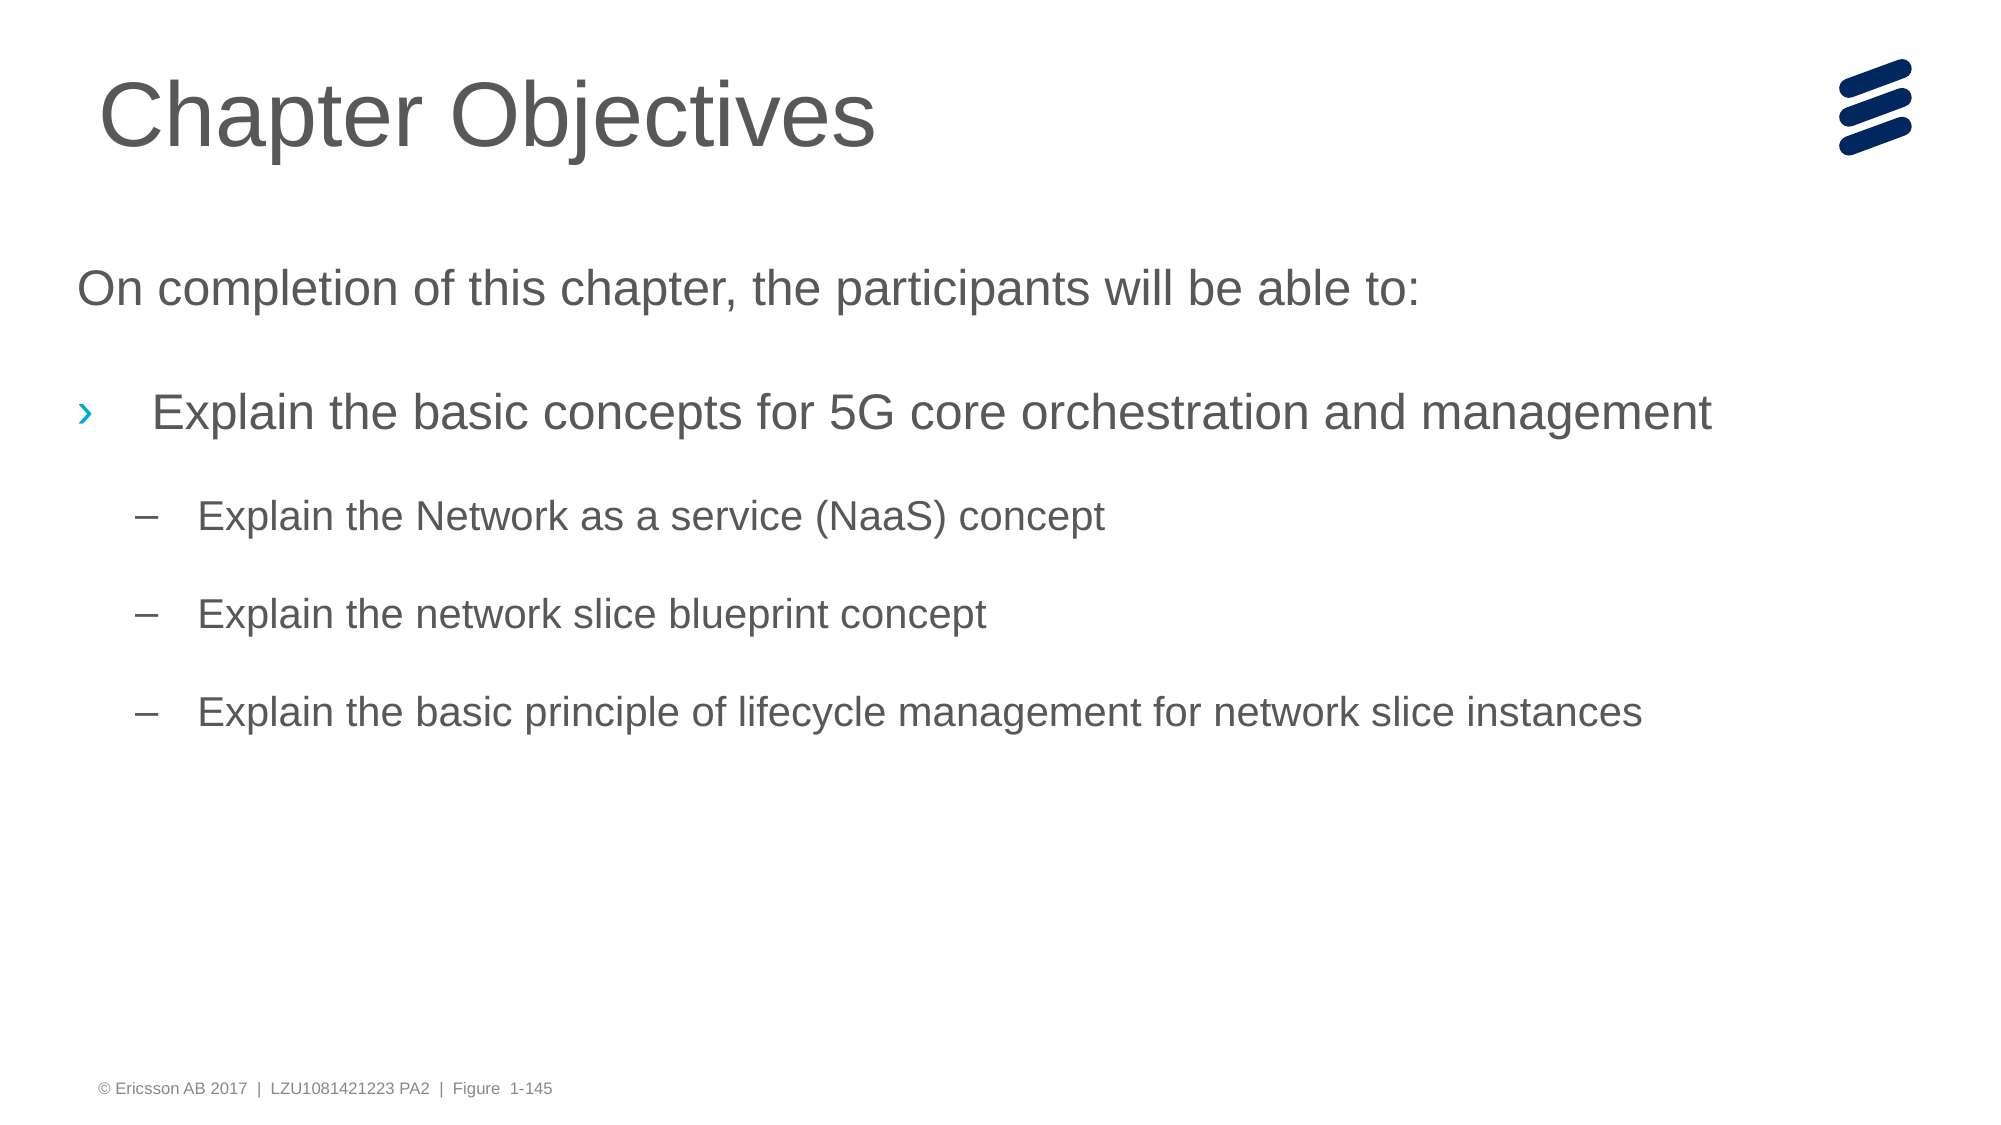

# Chapter Objectives
On completion of this chapter, the participants will be able to:
Explain the basic concepts for 5G core orchestration and management
Explain the Network as a service (NaaS) concept
Explain the network slice blueprint concept
Explain the basic principle of lifecycle management for network slice instances